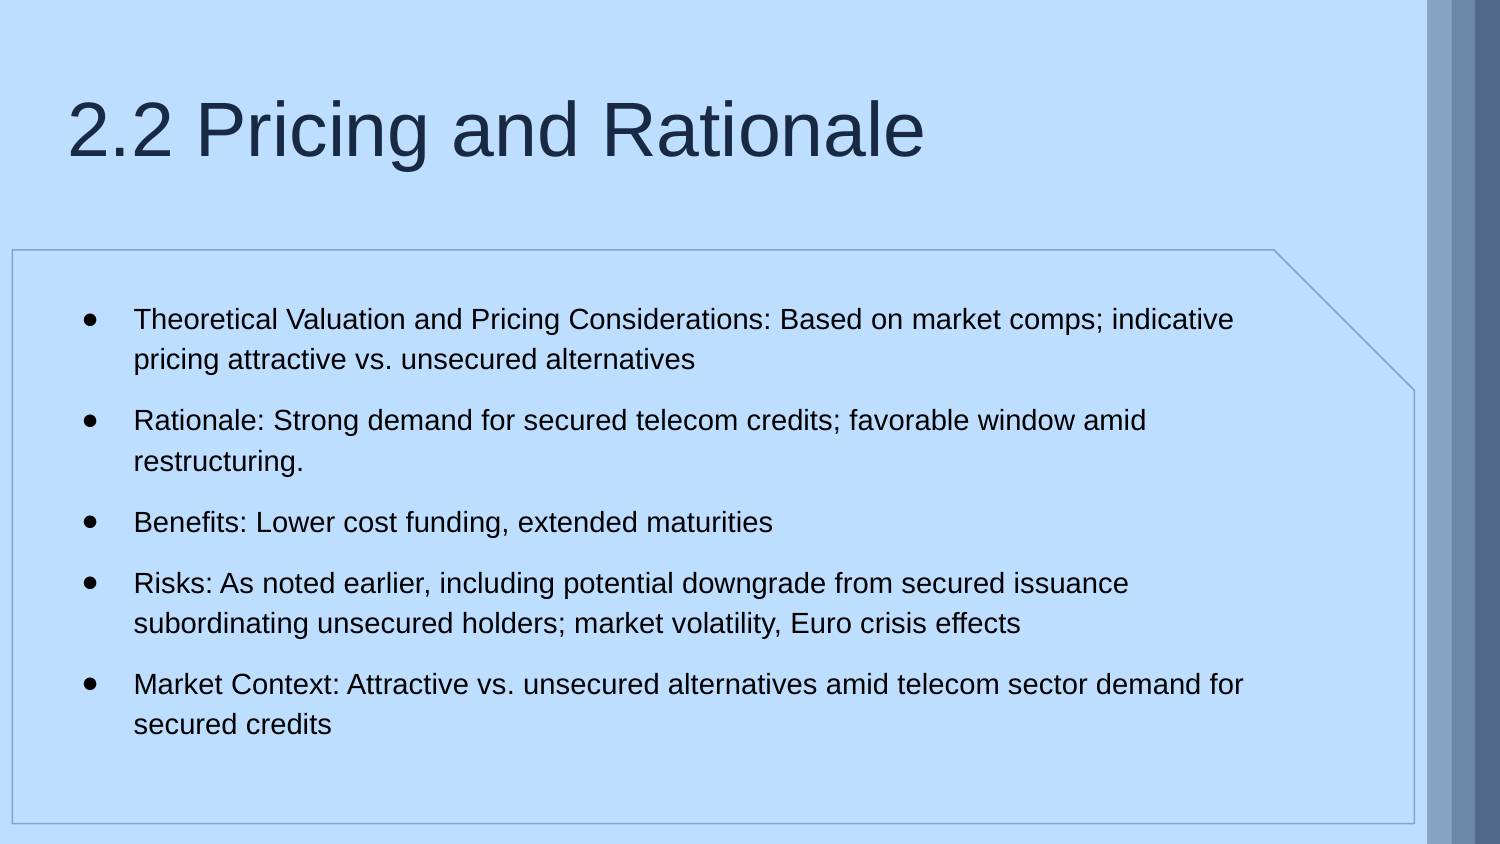

# 2.2 Pricing and Rationale

Theoretical Valuation and Pricing Considerations: Based on market comps; indicative pricing attractive vs. unsecured alternatives
Rationale: Strong demand for secured telecom credits; favorable window amid restructuring.
Benefits: Lower cost funding, extended maturities
Risks: As noted earlier, including potential downgrade from secured issuance subordinating unsecured holders; market volatility, Euro crisis effects
Market Context: Attractive vs. unsecured alternatives amid telecom sector demand for secured credits